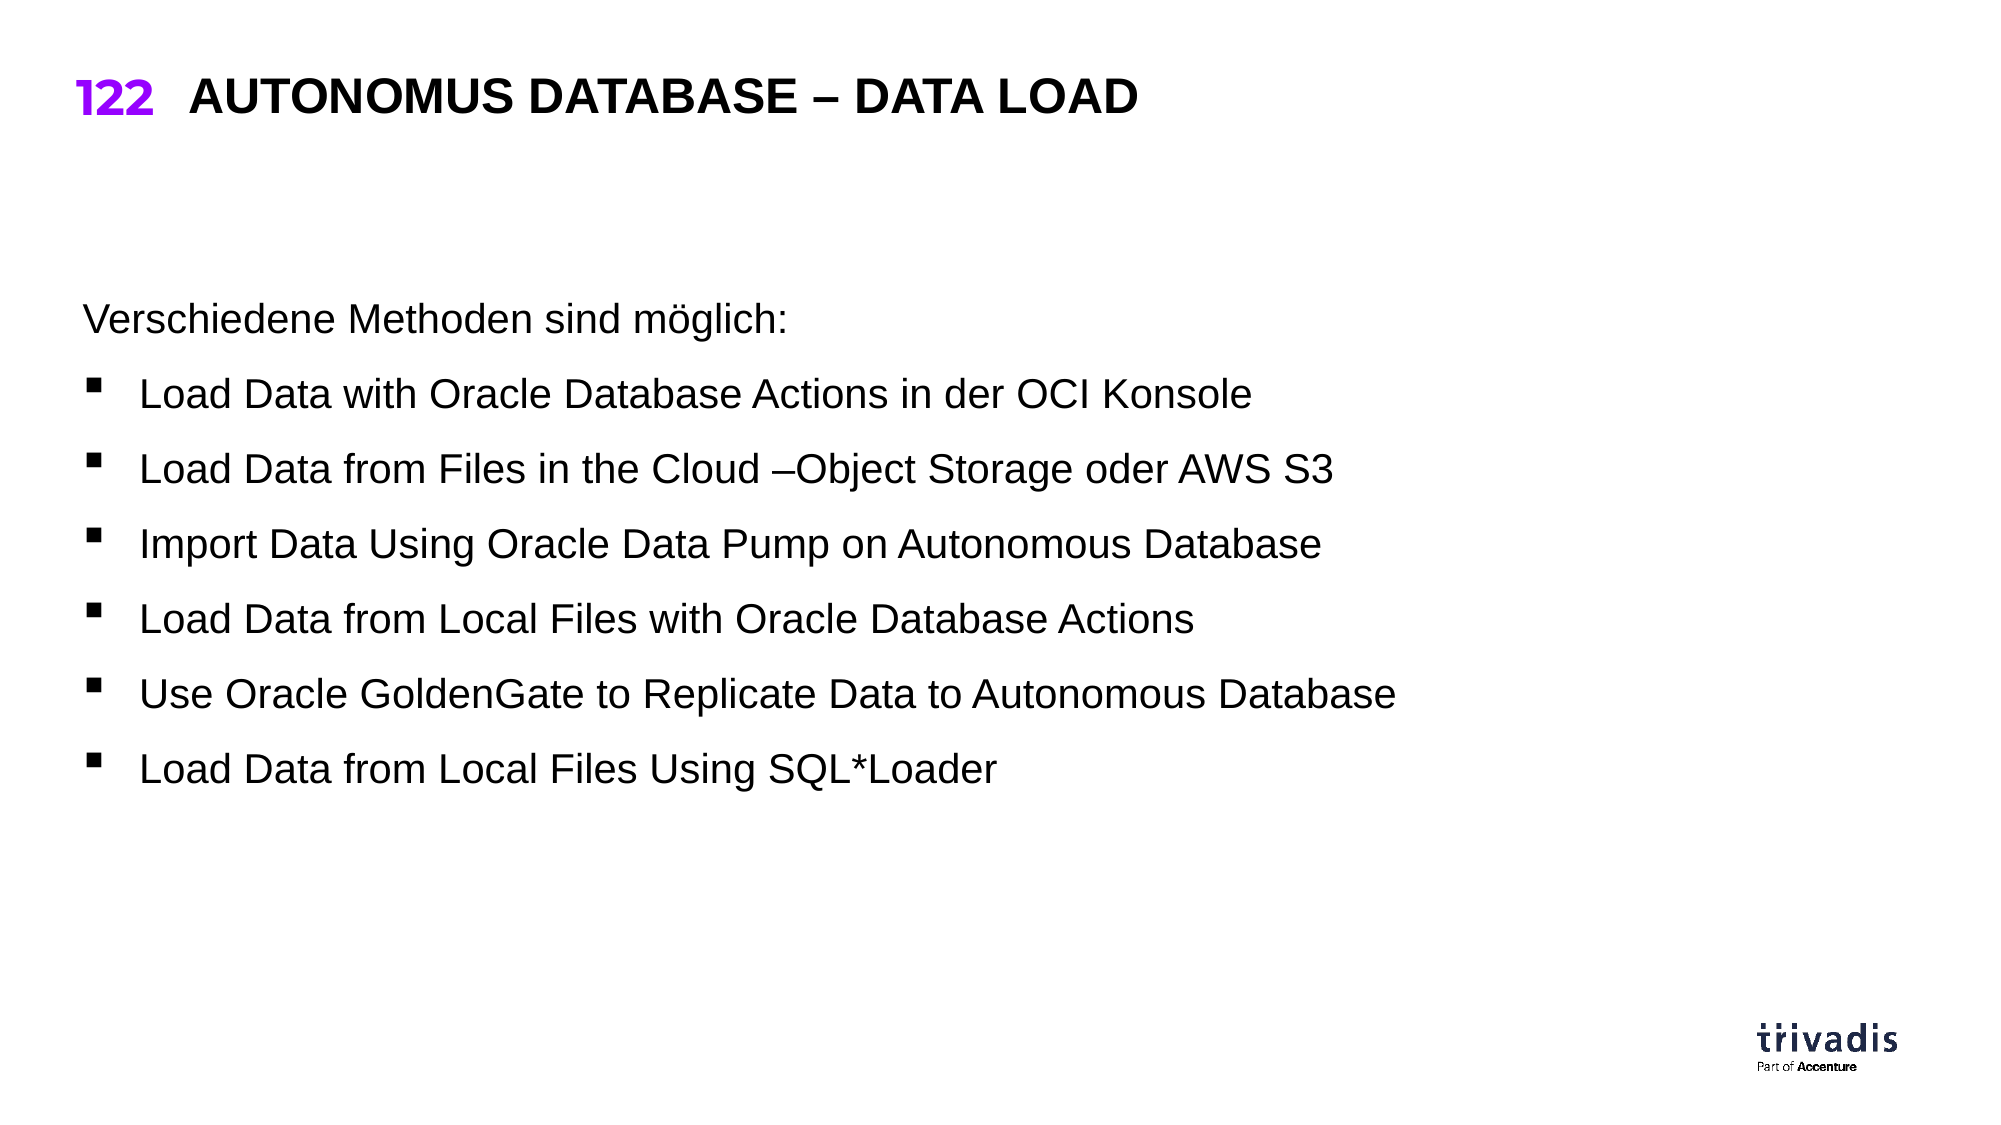

# Autonomus database – data load
Verschiedene Methoden sind möglich:
Load Data with Oracle Database Actions in der OCI Konsole
Load Data from Files in the Cloud –Object Storage oder AWS S3
Import Data Using Oracle Data Pump on Autonomous Database
Load Data from Local Files with Oracle Database Actions
Use Oracle GoldenGate to Replicate Data to Autonomous Database
Load Data from Local Files Using SQL*Loader